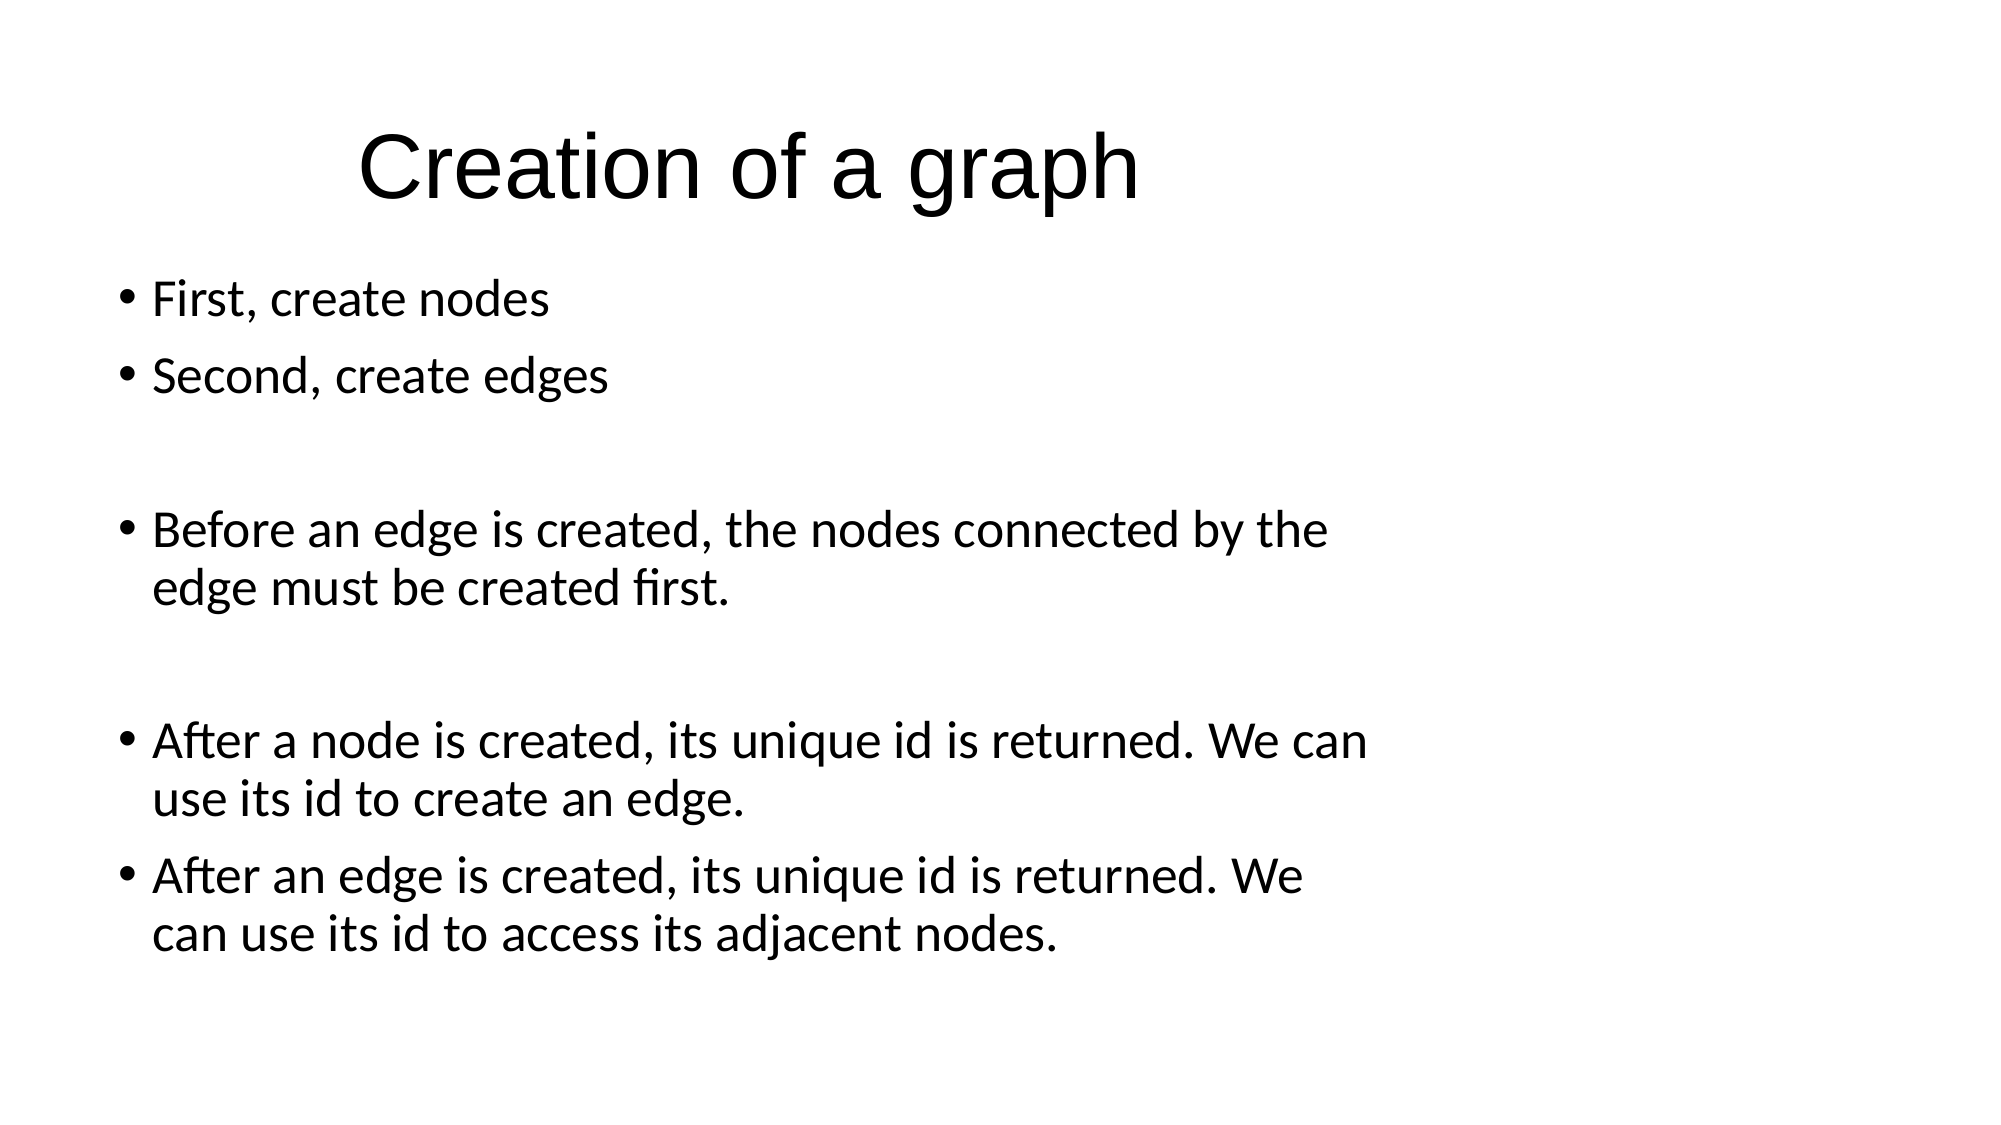

# Creation of a graph
First, create nodes
Second, create edges

Before an edge is created, the nodes connected by the edge must be created first.

After a node is created, its unique id is returned. We can use its id to create an edge.
After an edge is created, its unique id is returned. We can use its id to access its adjacent nodes.